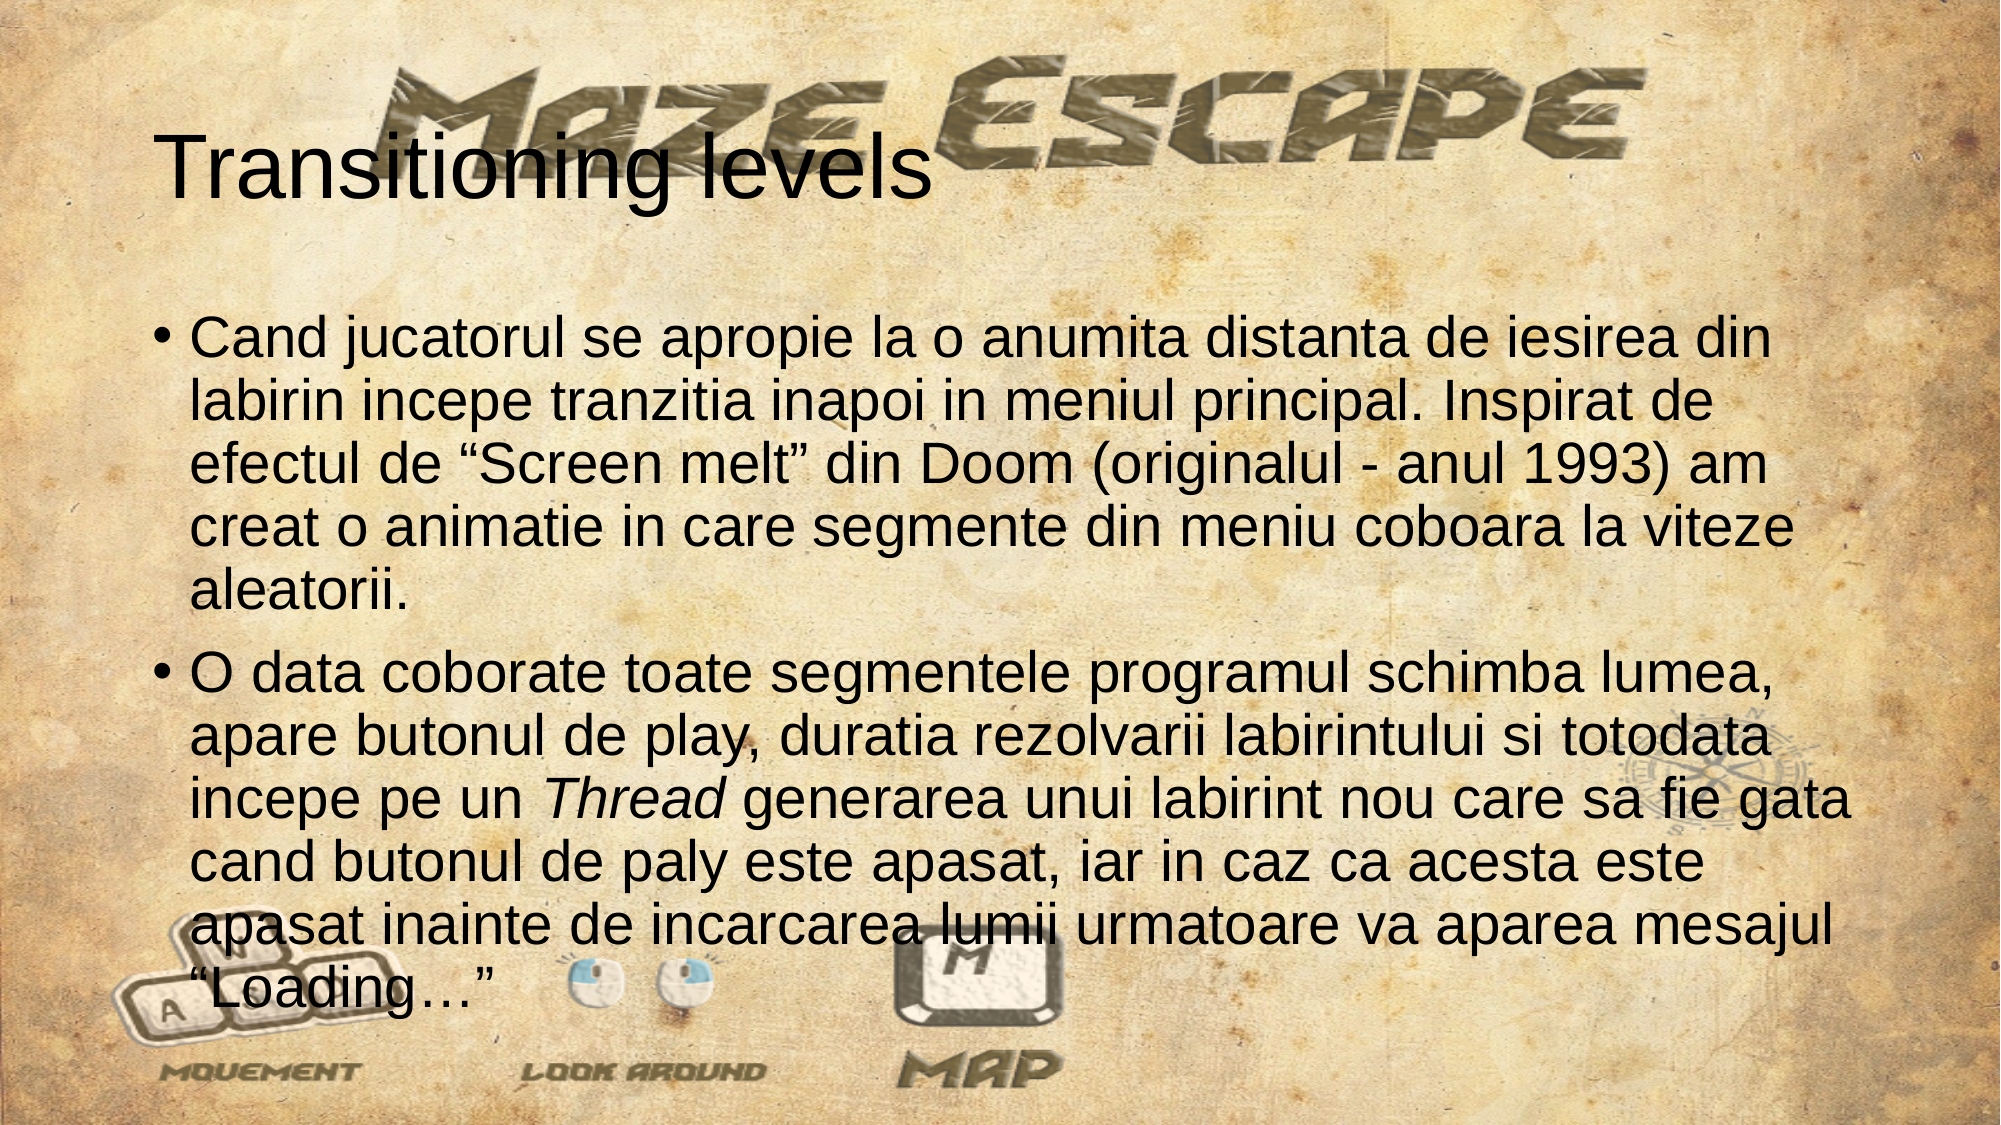

# Transitioning levels
Cand jucatorul se apropie la o anumita distanta de iesirea din labirin incepe tranzitia inapoi in meniul principal. Inspirat de efectul de “Screen melt” din Doom (originalul - anul 1993) am creat o animatie in care segmente din meniu coboara la viteze aleatorii.
O data coborate toate segmentele programul schimba lumea, apare butonul de play, duratia rezolvarii labirintului si totodata incepe pe un Thread generarea unui labirint nou care sa fie gata cand butonul de paly este apasat, iar in caz ca acesta este apasat inainte de incarcarea lumii urmatoare va aparea mesajul “Loading…”